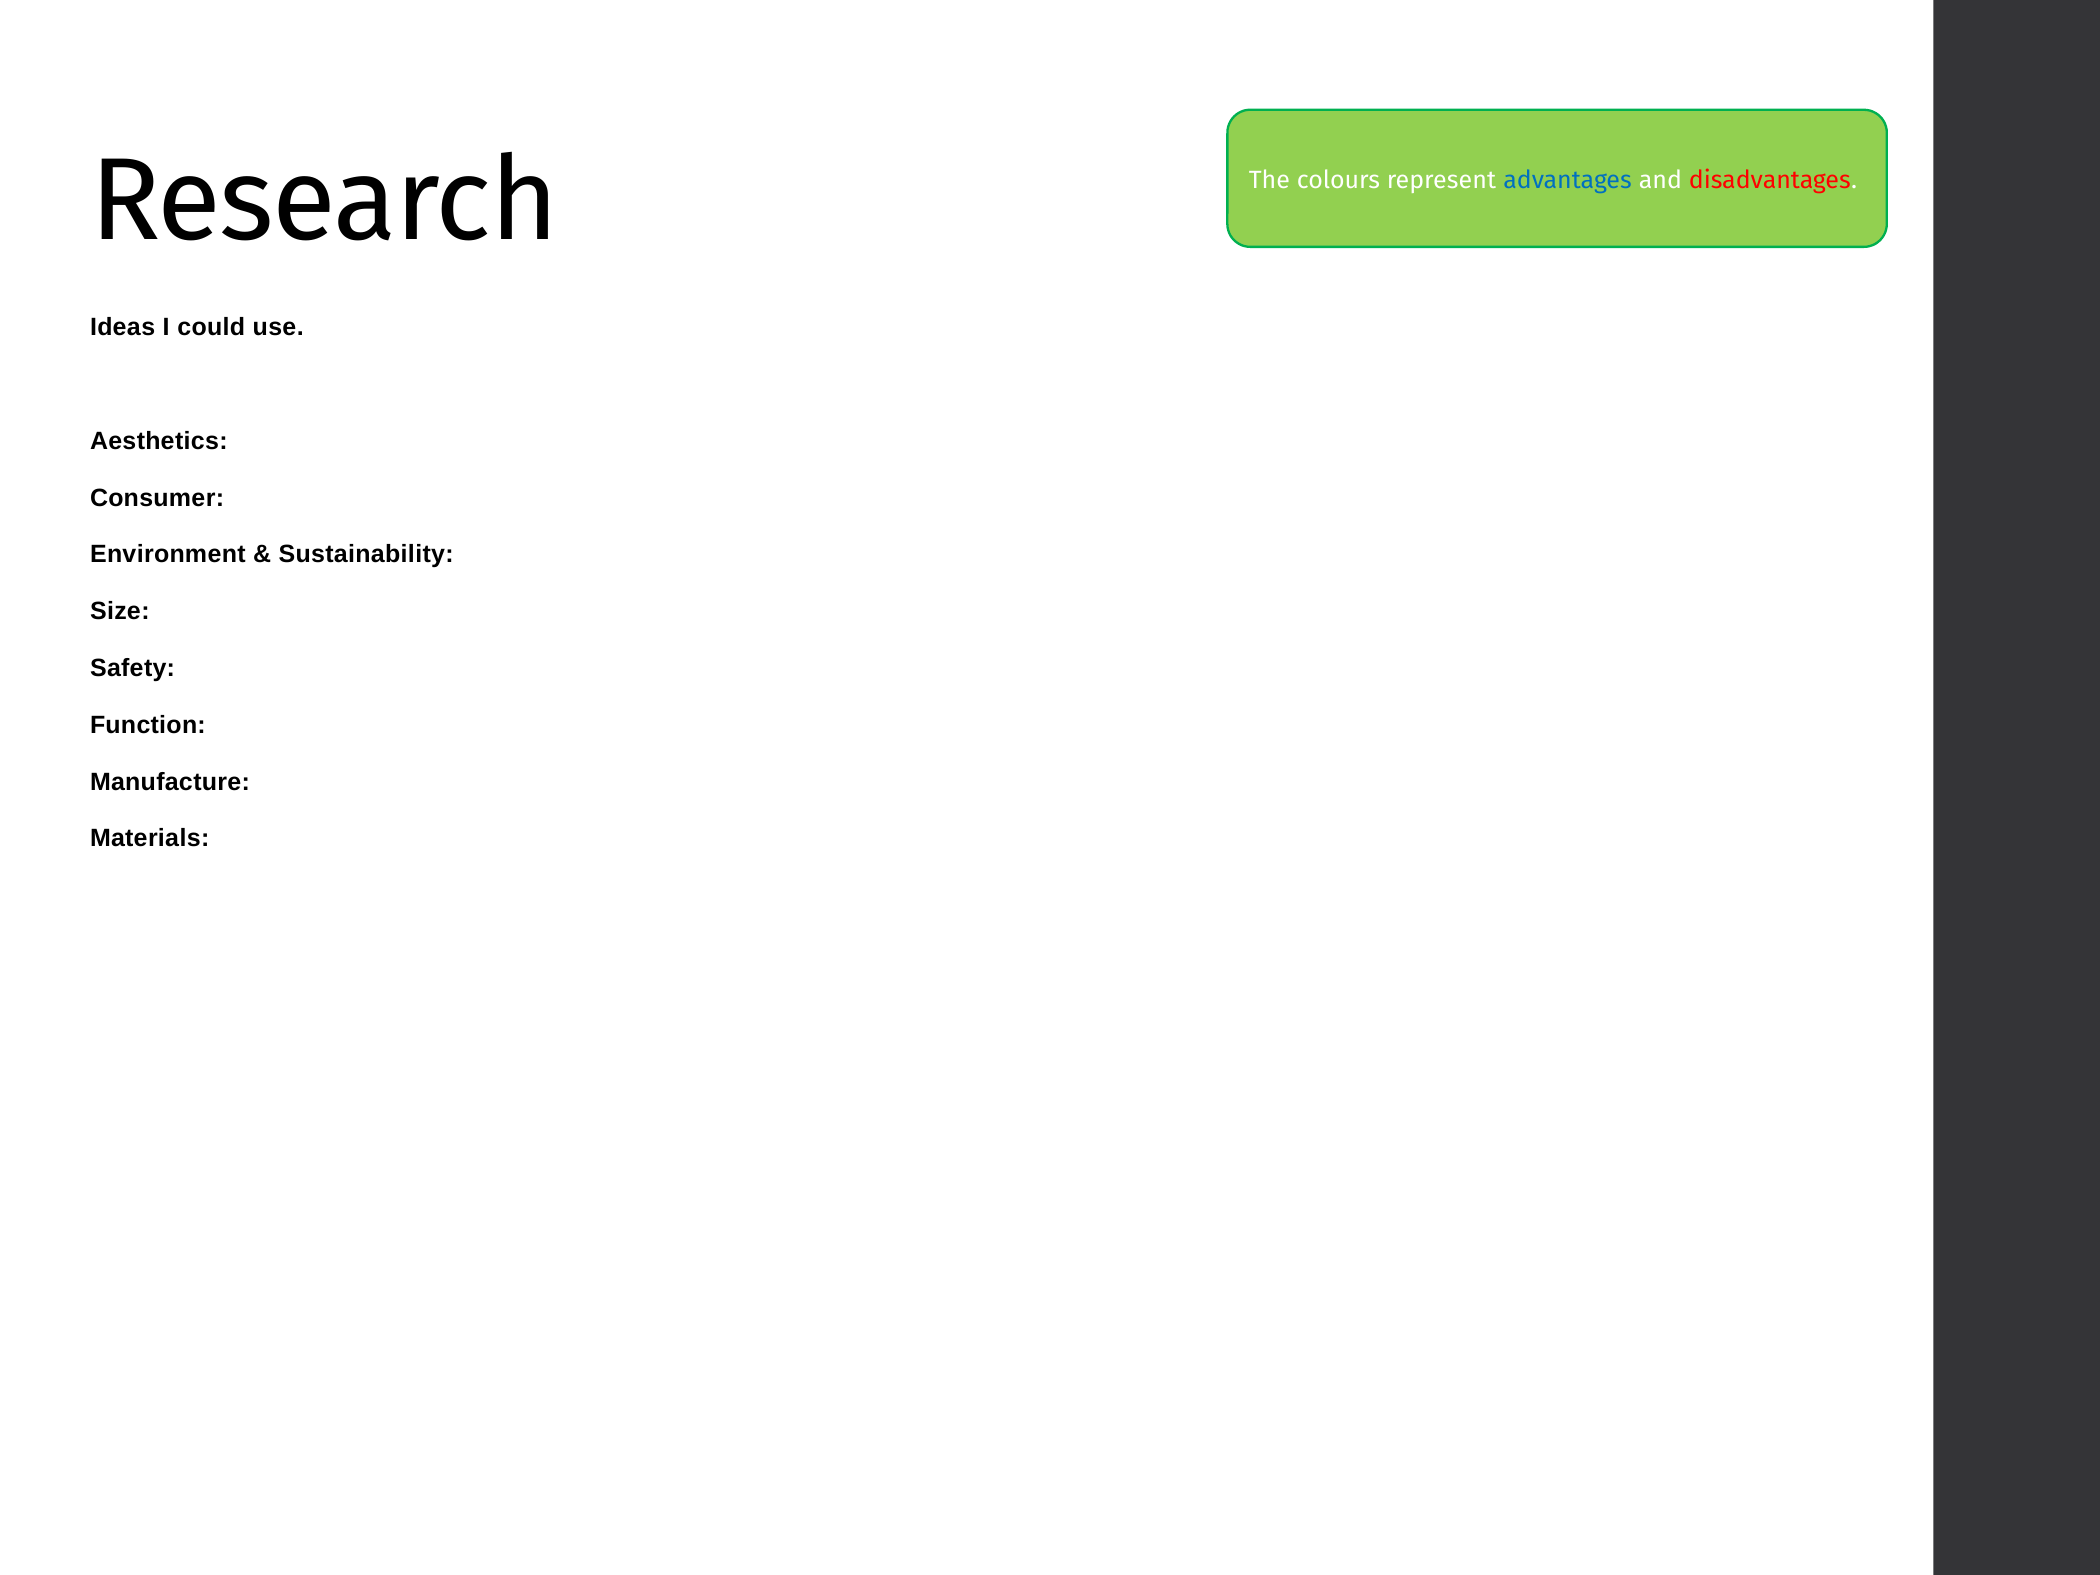

# Research
The colours represent advantages and disadvantages.
Ideas I could use.

Aesthetics:

Consumer:

Environment & Sustainability:

Size:

Safety:

Function:

Manufacture:

Materials: